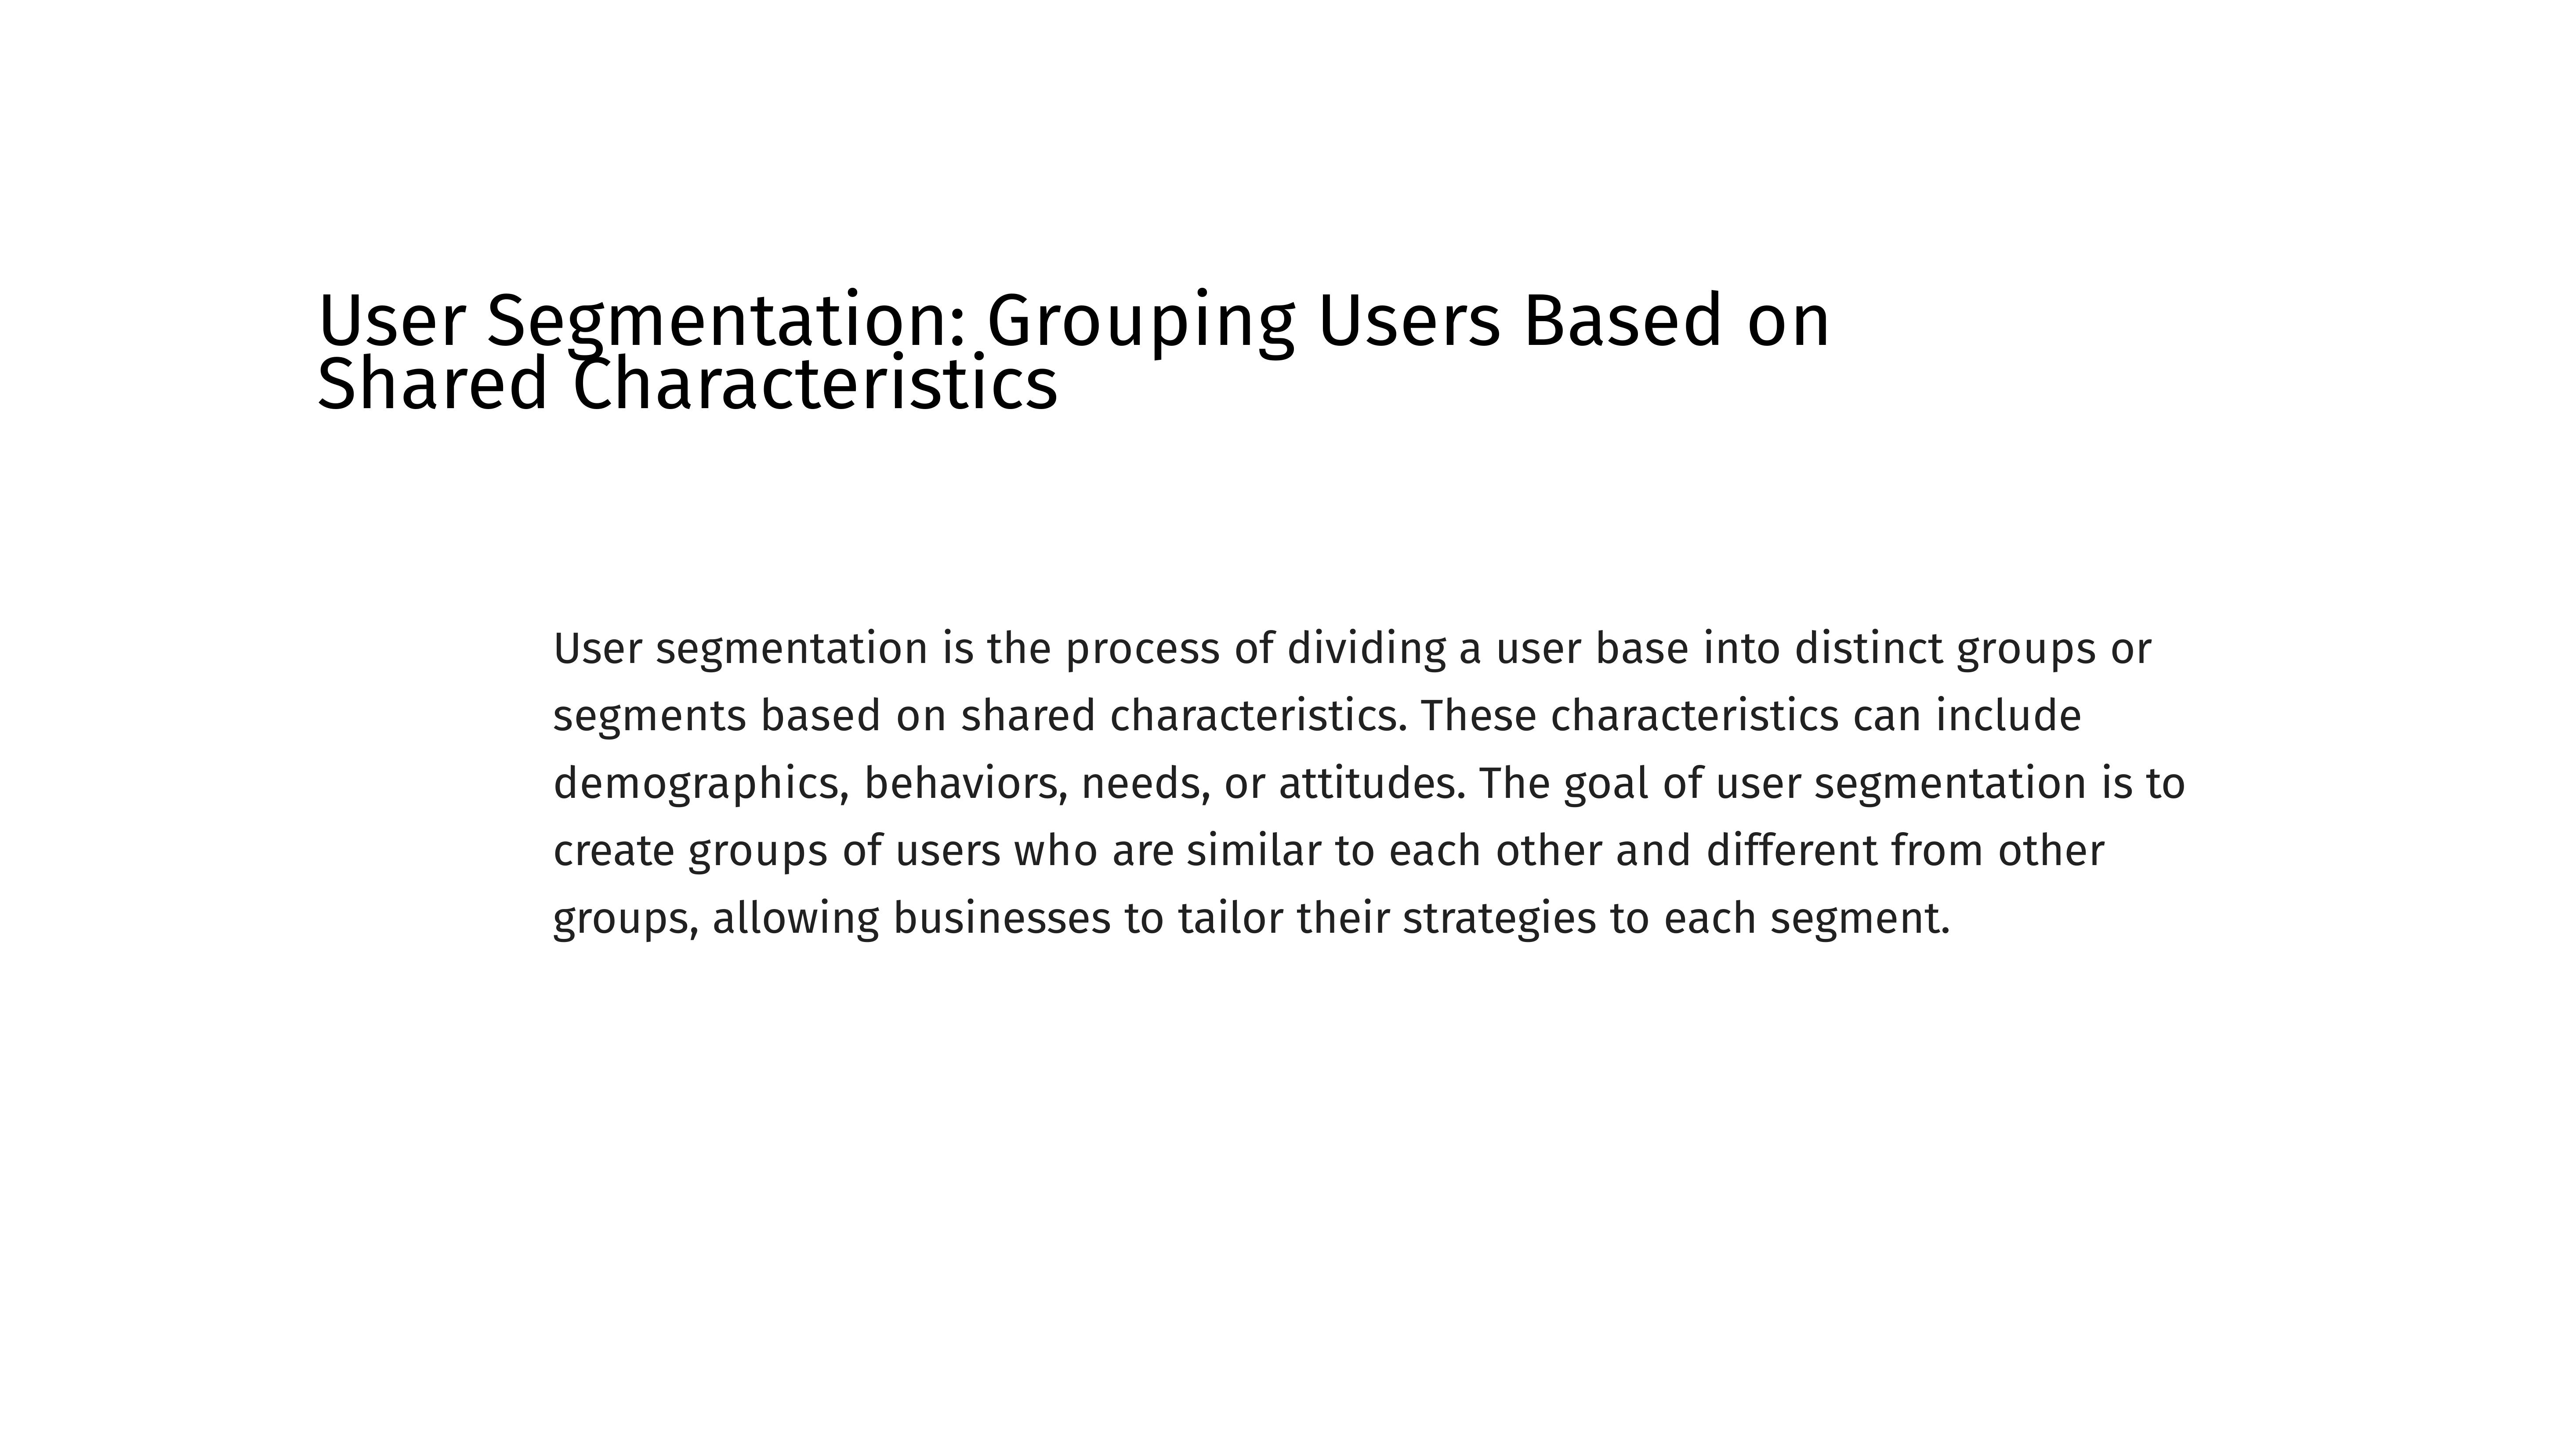

User Segmentation: Grouping Users Based on Shared Characteristics
User segmentation is the process of dividing a user base into distinct groups or segments based on shared characteristics. These characteristics can include demographics, behaviors, needs, or attitudes. The goal of user segmentation is to create groups of users who are similar to each other and different from other groups, allowing businesses to tailor their strategies to each segment.